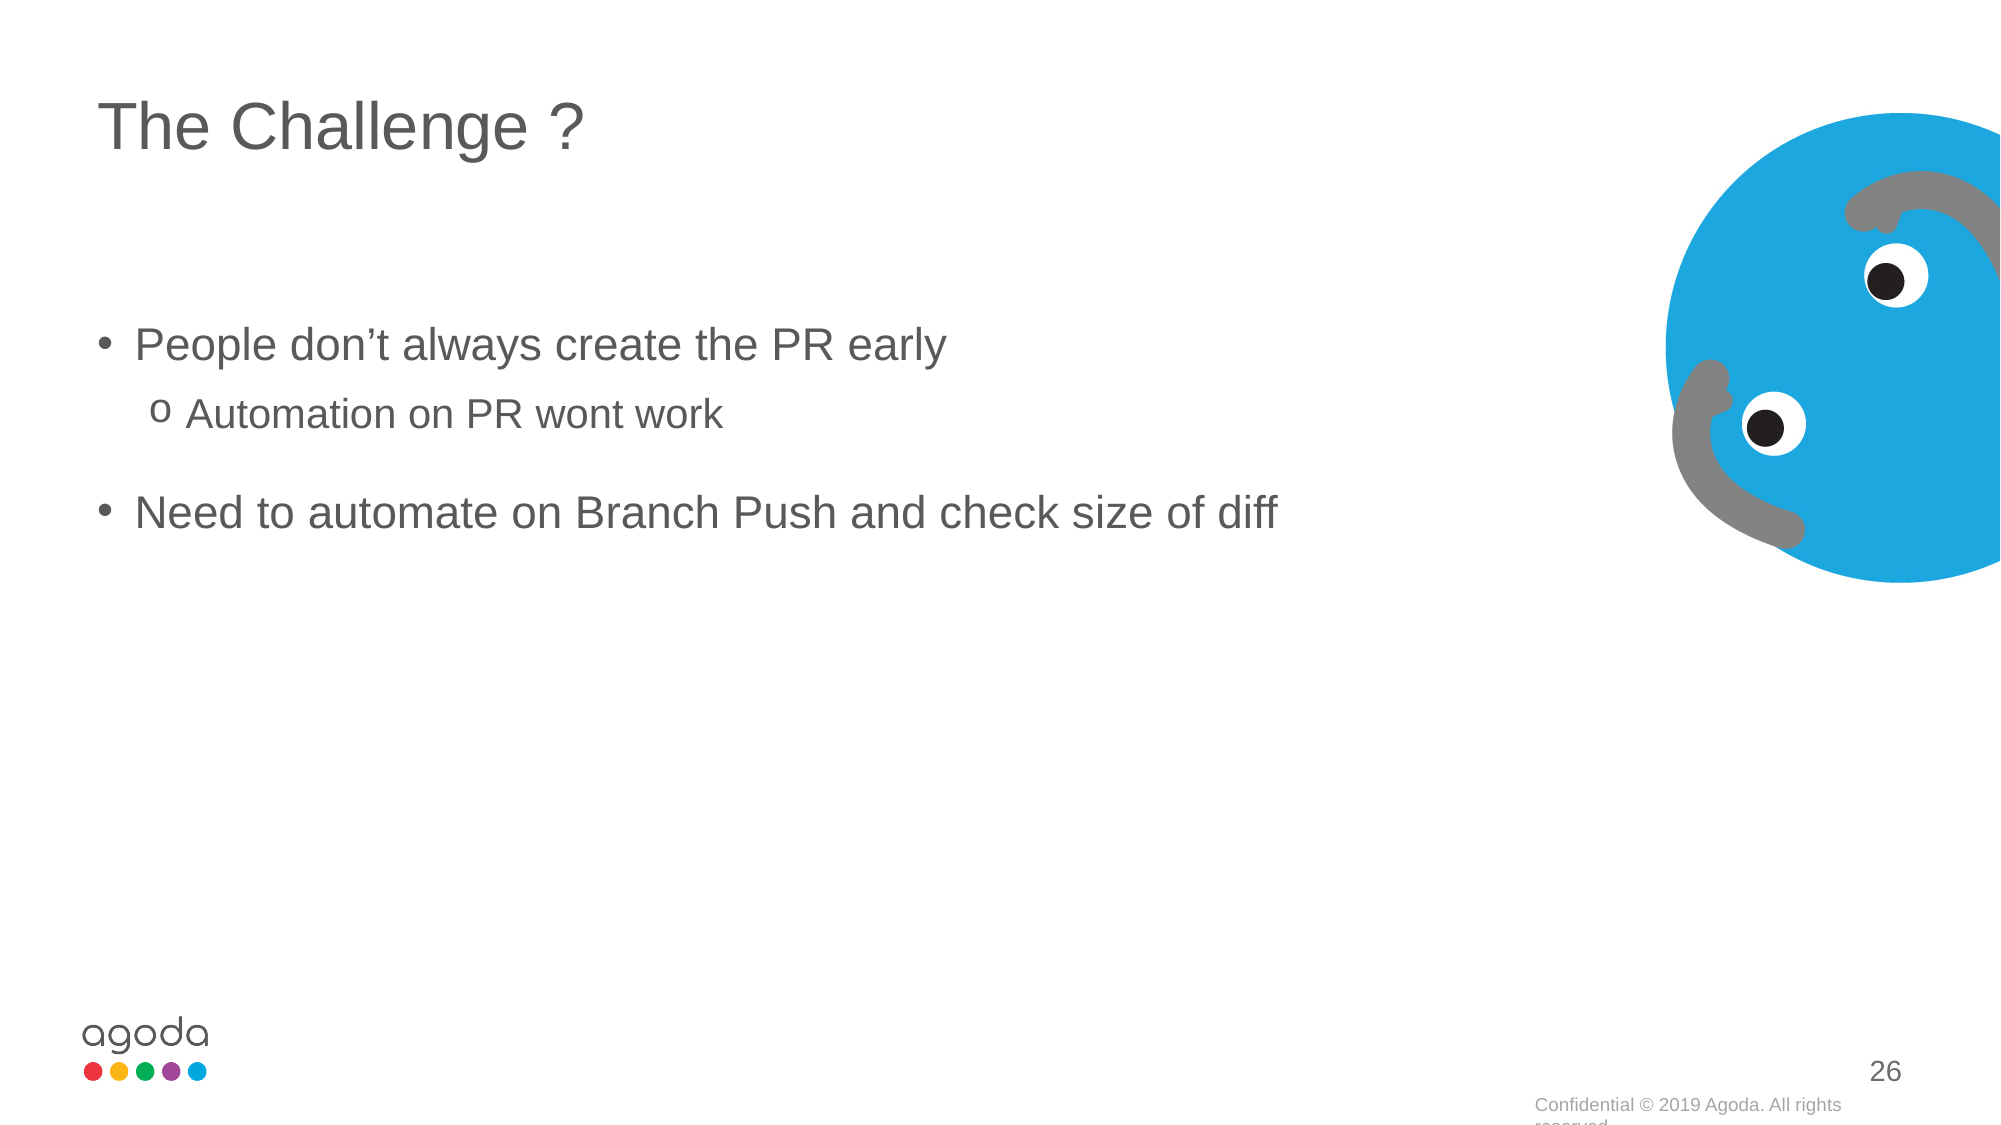

# The Challenge ?
People don’t always create the PR early
Automation on PR wont work
Need to automate on Branch Push and check size of diff
26